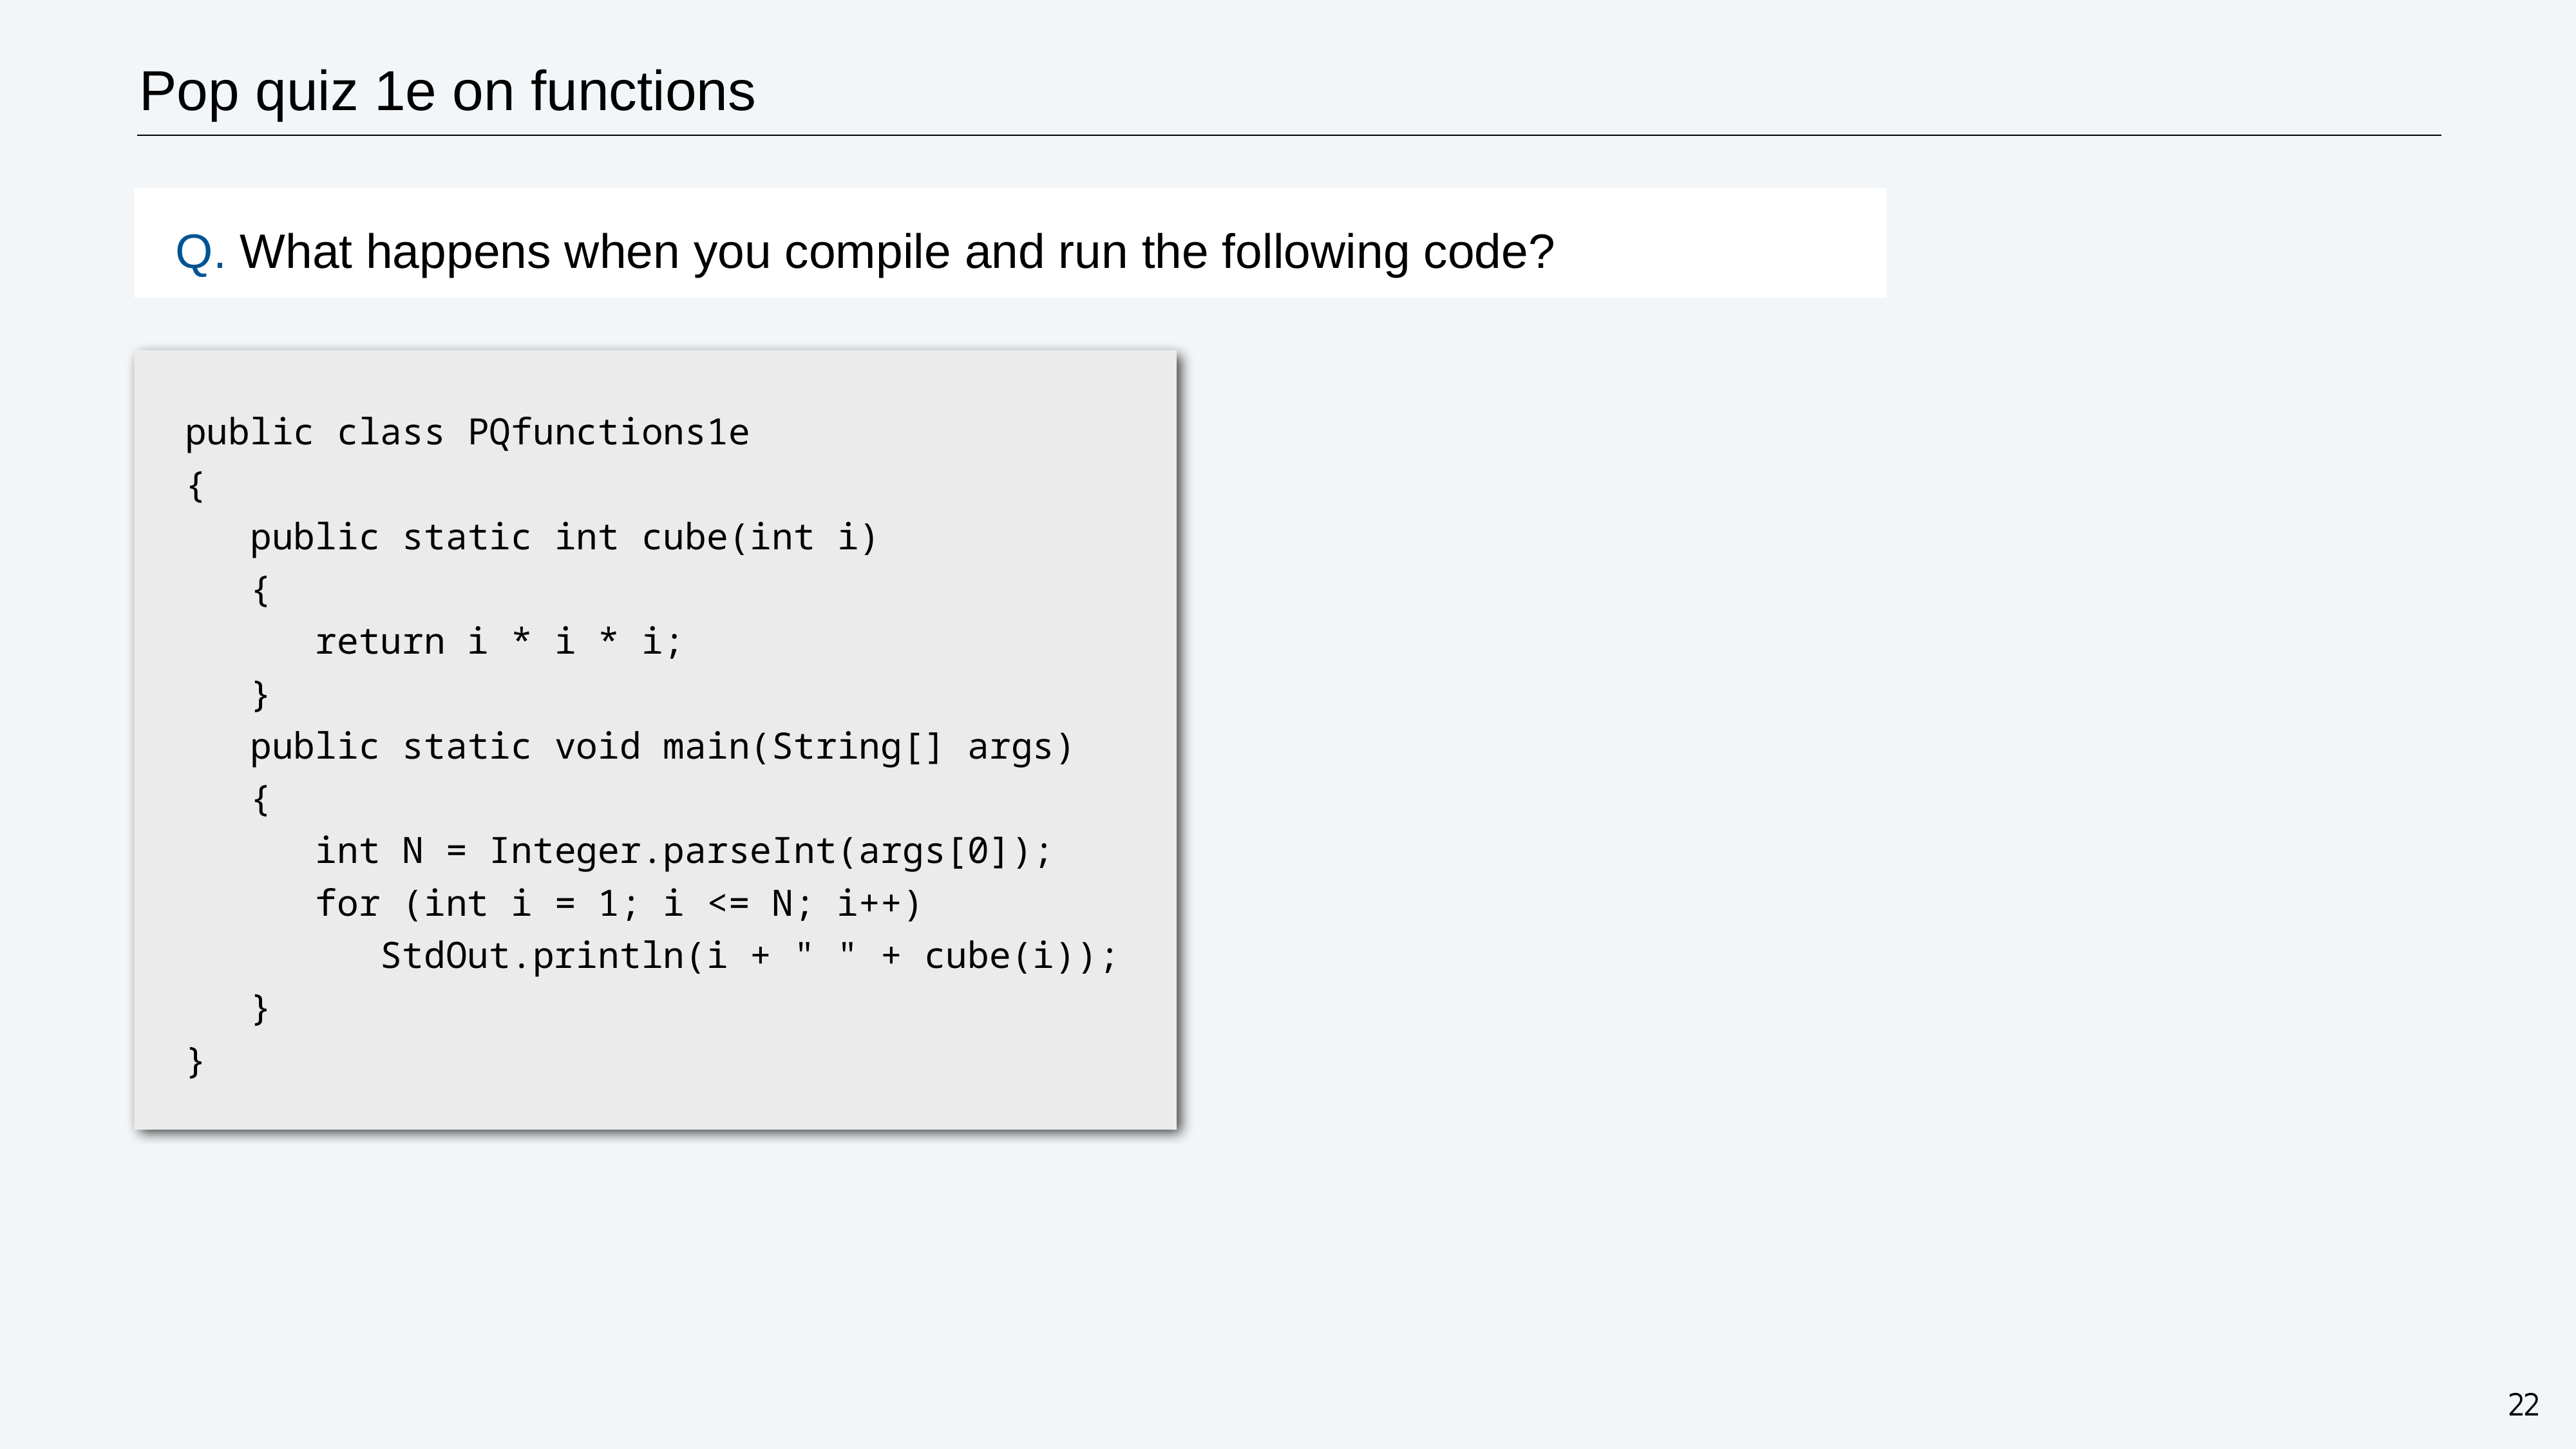

# Pop quiz 1e on functions
Q. What happens when you compile and run the following code?
public class PQfunctions1e
{
   public static int cube(int i)
   {
      return i * i * i;
   }
   public static void main(String[] args)
   {
      int N = Integer.parseInt(args[0]);
      for (int i = 1; i <= N; i++)
         StdOut.println(i + " " + cube(i));
   }
}
22